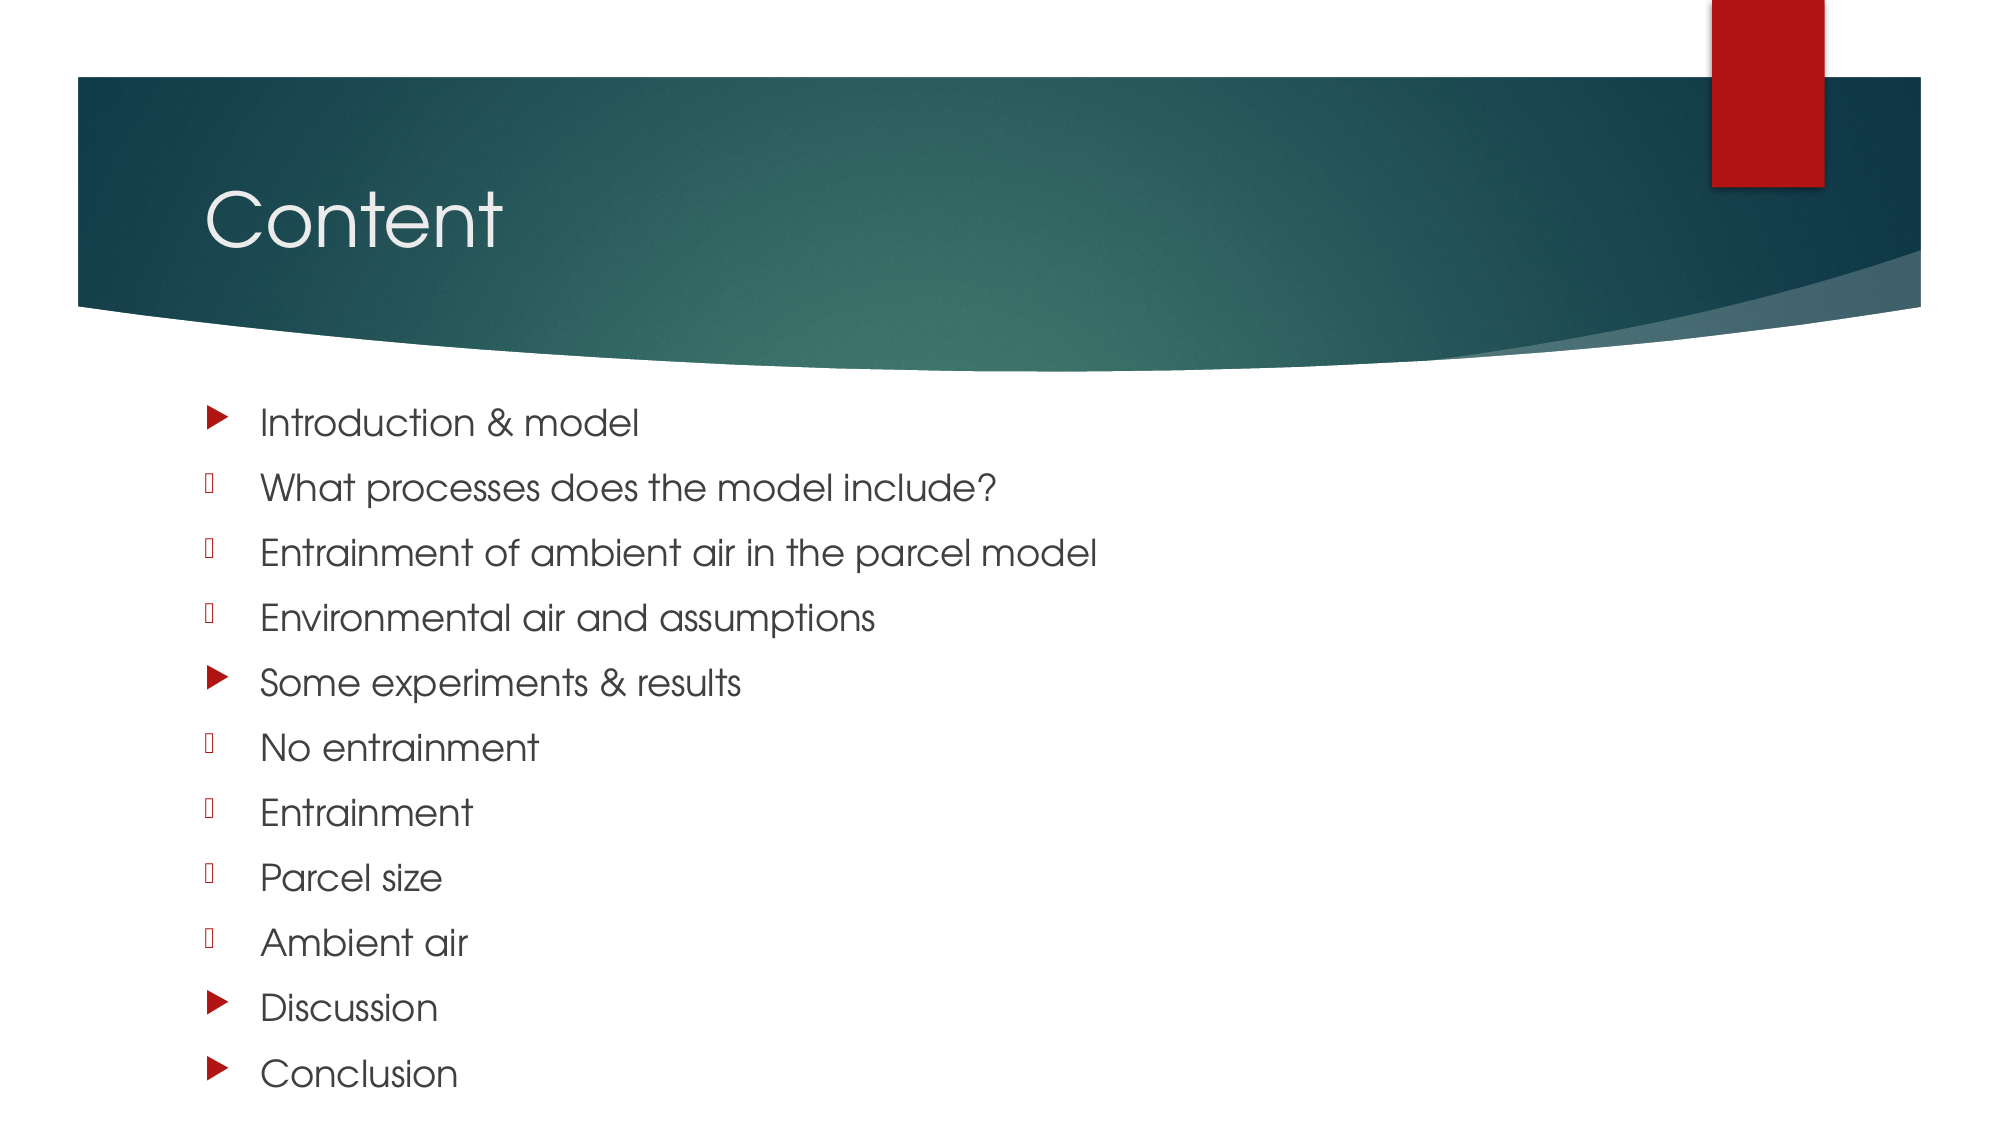

# Content
Introduction & model
What processes does the model include?
Entrainment of ambient air in the parcel model
Environmental air and assumptions
Some experiments & results
No entrainment
Entrainment
Parcel size
Ambient air
Discussion
Conclusion